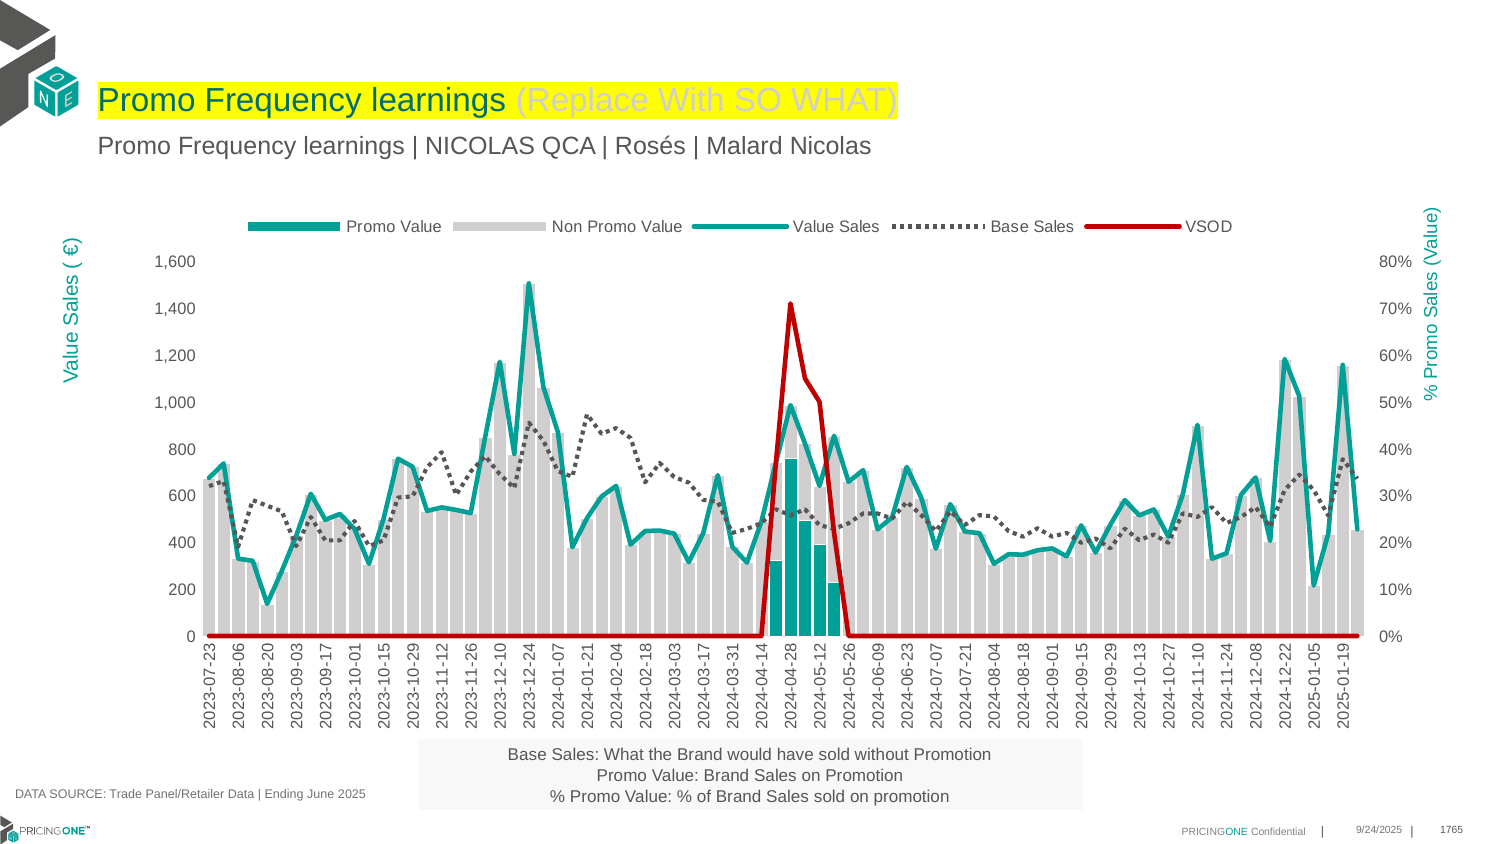

# Promo Frequency learnings (Replace With SO WHAT)
Promo Frequency learnings | NICOLAS QCA | Rosés | Malard Nicolas

### Chart

| Category | Promo Value | Non Promo Value | Value Sales | Base Sales | VSOD |
|---|---|---|---|---|---|
| 45130 | 0.0 | 675.0 | 675.0 | 640.0 | 0.0 |
| 45137 | 0.0 | 737.0 | 737.0 | 662.0 | 0.0 |
| 45144 | 0.0 | 330.0 | 330.0 | 380.0 | 0.0 |
| 45151 | 0.0 | 321.0 | 321.0 | 580.0 | 0.0 |
| 45158 | 0.0 | 137.0 | 137.0 | 556.0 | 0.0 |
| 45165 | 0.0 | 277.0 | 277.0 | 532.0 | 0.0 |
| 45172 | 0.0 | 428.0 | 428.0 | 384.0 | 0.0 |
| 45179 | 0.0 | 607.0 | 607.0 | 508.0 | 0.0 |
| 45186 | 0.0 | 496.0 | 496.0 | 408.0 | 0.0 |
| 45193 | 0.0 | 521.0 | 521.0 | 408.0 | 0.0 |
| 45200 | 0.0 | 457.0 | 457.0 | 491.0 | 0.0 |
| 45207 | 0.0 | 308.0 | 308.0 | 384.0 | 0.0 |
| 45214 | 0.0 | 499.0 | 499.0 | 408.0 | 0.0 |
| 45221 | 0.0 | 757.0 | 757.0 | 591.0 | 0.0 |
| 45228 | 0.0 | 723.0 | 723.0 | 596.0 | 0.0 |
| 45235 | 0.0 | 534.0 | 534.0 | 721.0 | 0.0 |
| 45242 | 0.0 | 549.0 | 549.0 | 785.0 | 0.0 |
| 45249 | 0.0 | 538.0 | 538.0 | 602.0 | 0.0 |
| 45256 | 0.0 | 525.0 | 525.0 | 702.0 | 0.0 |
| 45263 | 0.0 | 850.0 | 850.0 | 768.0 | 0.0 |
| 45270 | 0.0 | 1171.0 | 1171.0 | 691.0 | 0.0 |
| 45277 | 0.0 | 778.0 | 778.0 | 632.0 | 0.0 |
| 45284 | 0.0 | 1506.0 | 1506.0 | 911.0 | 0.0 |
| 45291 | 0.0 | 1063.0 | 1063.0 | 834.0 | 0.0 |
| 45298 | 0.0 | 871.0 | 871.0 | 704.0 | 0.0 |
| 45305 | 0.0 | 379.0 | 379.0 | 680.0 | 0.0 |
| 45312 | 0.0 | 503.0 | 503.0 | 947.0 | 0.0 |
| 45319 | 0.0 | 595.0 | 595.0 | 864.0 | 0.0 |
| 45326 | 0.0 | 641.0 | 641.0 | 888.0 | 0.0 |
| 45333 | 0.0 | 390.0 | 390.0 | 846.0 | 0.0 |
| 45340 | 0.0 | 448.0 | 448.0 | 656.0 | 0.0 |
| 45347 | 0.0 | 450.0 | 450.0 | 739.0 | 0.0 |
| 45354 | 0.0 | 437.0 | 437.0 | 679.0 | 0.0 |
| 45361 | 0.0 | 315.0 | 315.0 | 655.0 | 0.0 |
| 45368 | 0.0 | 439.0 | 439.0 | 581.0 | 0.0 |
| 45375 | 0.0 | 687.0 | 687.0 | 573.0 | 0.0 |
| 45382 | 0.0 | 381.0 | 381.0 | 440.0 | 0.0 |
| 45389 | 0.0 | 313.0 | 313.0 | 457.0 | 0.0 |
| 45396 | 0.0 | 488.0 | 488.0 | 481.0 | 0.0 |
| 45403 | 322.0 | 418.0 | 740.0 | 541.0 | 0.37 |
| 45410 | 760.0 | 226.0 | 986.0 | 515.0 | 0.71 |
| 45417 | 496.0 | 326.0 | 822.0 | 541.0 | 0.55 |
| 45424 | 390.0 | 251.0 | 641.0 | 473.0 | 0.5 |
| 45431 | 230.0 | 625.0 | 855.0 | 458.0 | 0.22 |
| 45438 | 0.0 | 659.0 | 659.0 | 481.0 | 0.0 |
| 45445 | 0.0 | 708.0 | 708.0 | 523.0 | 0.0 |
| 45452 | 0.0 | 455.0 | 455.0 | 523.0 | 0.0 |
| 45459 | 0.0 | 507.0 | 507.0 | 501.0 | 0.0 |
| 45466 | 0.0 | 722.0 | 722.0 | 573.0 | 0.0 |
| 45473 | 0.0 | 590.0 | 590.0 | 516.0 | 0.0 |
| 45480 | 0.0 | 373.0 | 373.0 | 448.0 | 0.0 |
| 45487 | 0.0 | 563.0 | 563.0 | 532.0 | 0.0 |
| 45494 | 0.0 | 446.0 | 446.0 | 474.0 | 0.0 |
| 45501 | 0.0 | 439.0 | 439.0 | 516.0 | 0.0 |
| 45508 | 0.0 | 308.0 | 308.0 | 510.0 | 0.0 |
| 45515 | 0.0 | 349.0 | 349.0 | 448.0 | 0.0 |
| 45522 | 0.0 | 347.0 | 347.0 | 424.0 | 0.0 |
| 45529 | 0.0 | 366.0 | 366.0 | 460.0 | 0.0 |
| 45536 | 0.0 | 374.0 | 374.0 | 424.0 | 0.0 |
| 45543 | 0.0 | 340.0 | 340.0 | 440.0 | 0.0 |
| 45550 | 0.0 | 472.0 | 472.0 | 398.0 | 0.0 |
| 45557 | 0.0 | 356.0 | 356.0 | 416.0 | 0.0 |
| 45564 | 0.0 | 474.0 | 474.0 | 374.0 | 0.0 |
| 45571 | 0.0 | 580.0 | 580.0 | 458.0 | 0.0 |
| 45578 | 0.0 | 515.0 | 515.0 | 409.0 | 0.0 |
| 45585 | 0.0 | 540.0 | 540.0 | 433.0 | 0.0 |
| 45592 | 0.0 | 424.0 | 424.0 | 398.0 | 0.0 |
| 45599 | 0.0 | 606.0 | 606.0 | 524.0 | 0.0 |
| 45606 | 0.0 | 902.0 | 902.0 | 508.0 | 0.0 |
| 45613 | 0.0 | 330.0 | 330.0 | 550.0 | 0.0 |
| 45620 | 0.0 | 353.0 | 353.0 | 482.0 | 0.0 |
| 45627 | 0.0 | 603.0 | 603.0 | 508.0 | 0.0 |
| 45634 | 0.0 | 677.0 | 677.0 | 550.0 | 0.0 |
| 45641 | 0.0 | 406.0 | 406.0 | 466.0 | 0.0 |
| 45648 | 0.0 | 1183.0 | 1183.0 | 623.0 | 0.0 |
| 45655 | 0.0 | 1025.0 | 1025.0 | 689.0 | 0.0 |
| 45662 | 0.0 | 215.0 | 215.0 | 623.0 | 0.0 |
| 45669 | 0.0 | 436.0 | 436.0 | 514.0 | 0.0 |
| 45676 | 0.0 | 1158.0 | 1158.0 | 755.0 | 0.0 |
| 45683 | 0.0 | 455.0 | 455.0 | 672.0 | 0.0 |
% Promo Sales (Value)
Value Sales ( €)
Base Sales: What the Brand would have sold without Promotion
Promo Value: Brand Sales on Promotion
% Promo Value: % of Brand Sales sold on promotion
DATA SOURCE: Trade Panel/Retailer Data | Ending June 2025

9/24/2025
1765